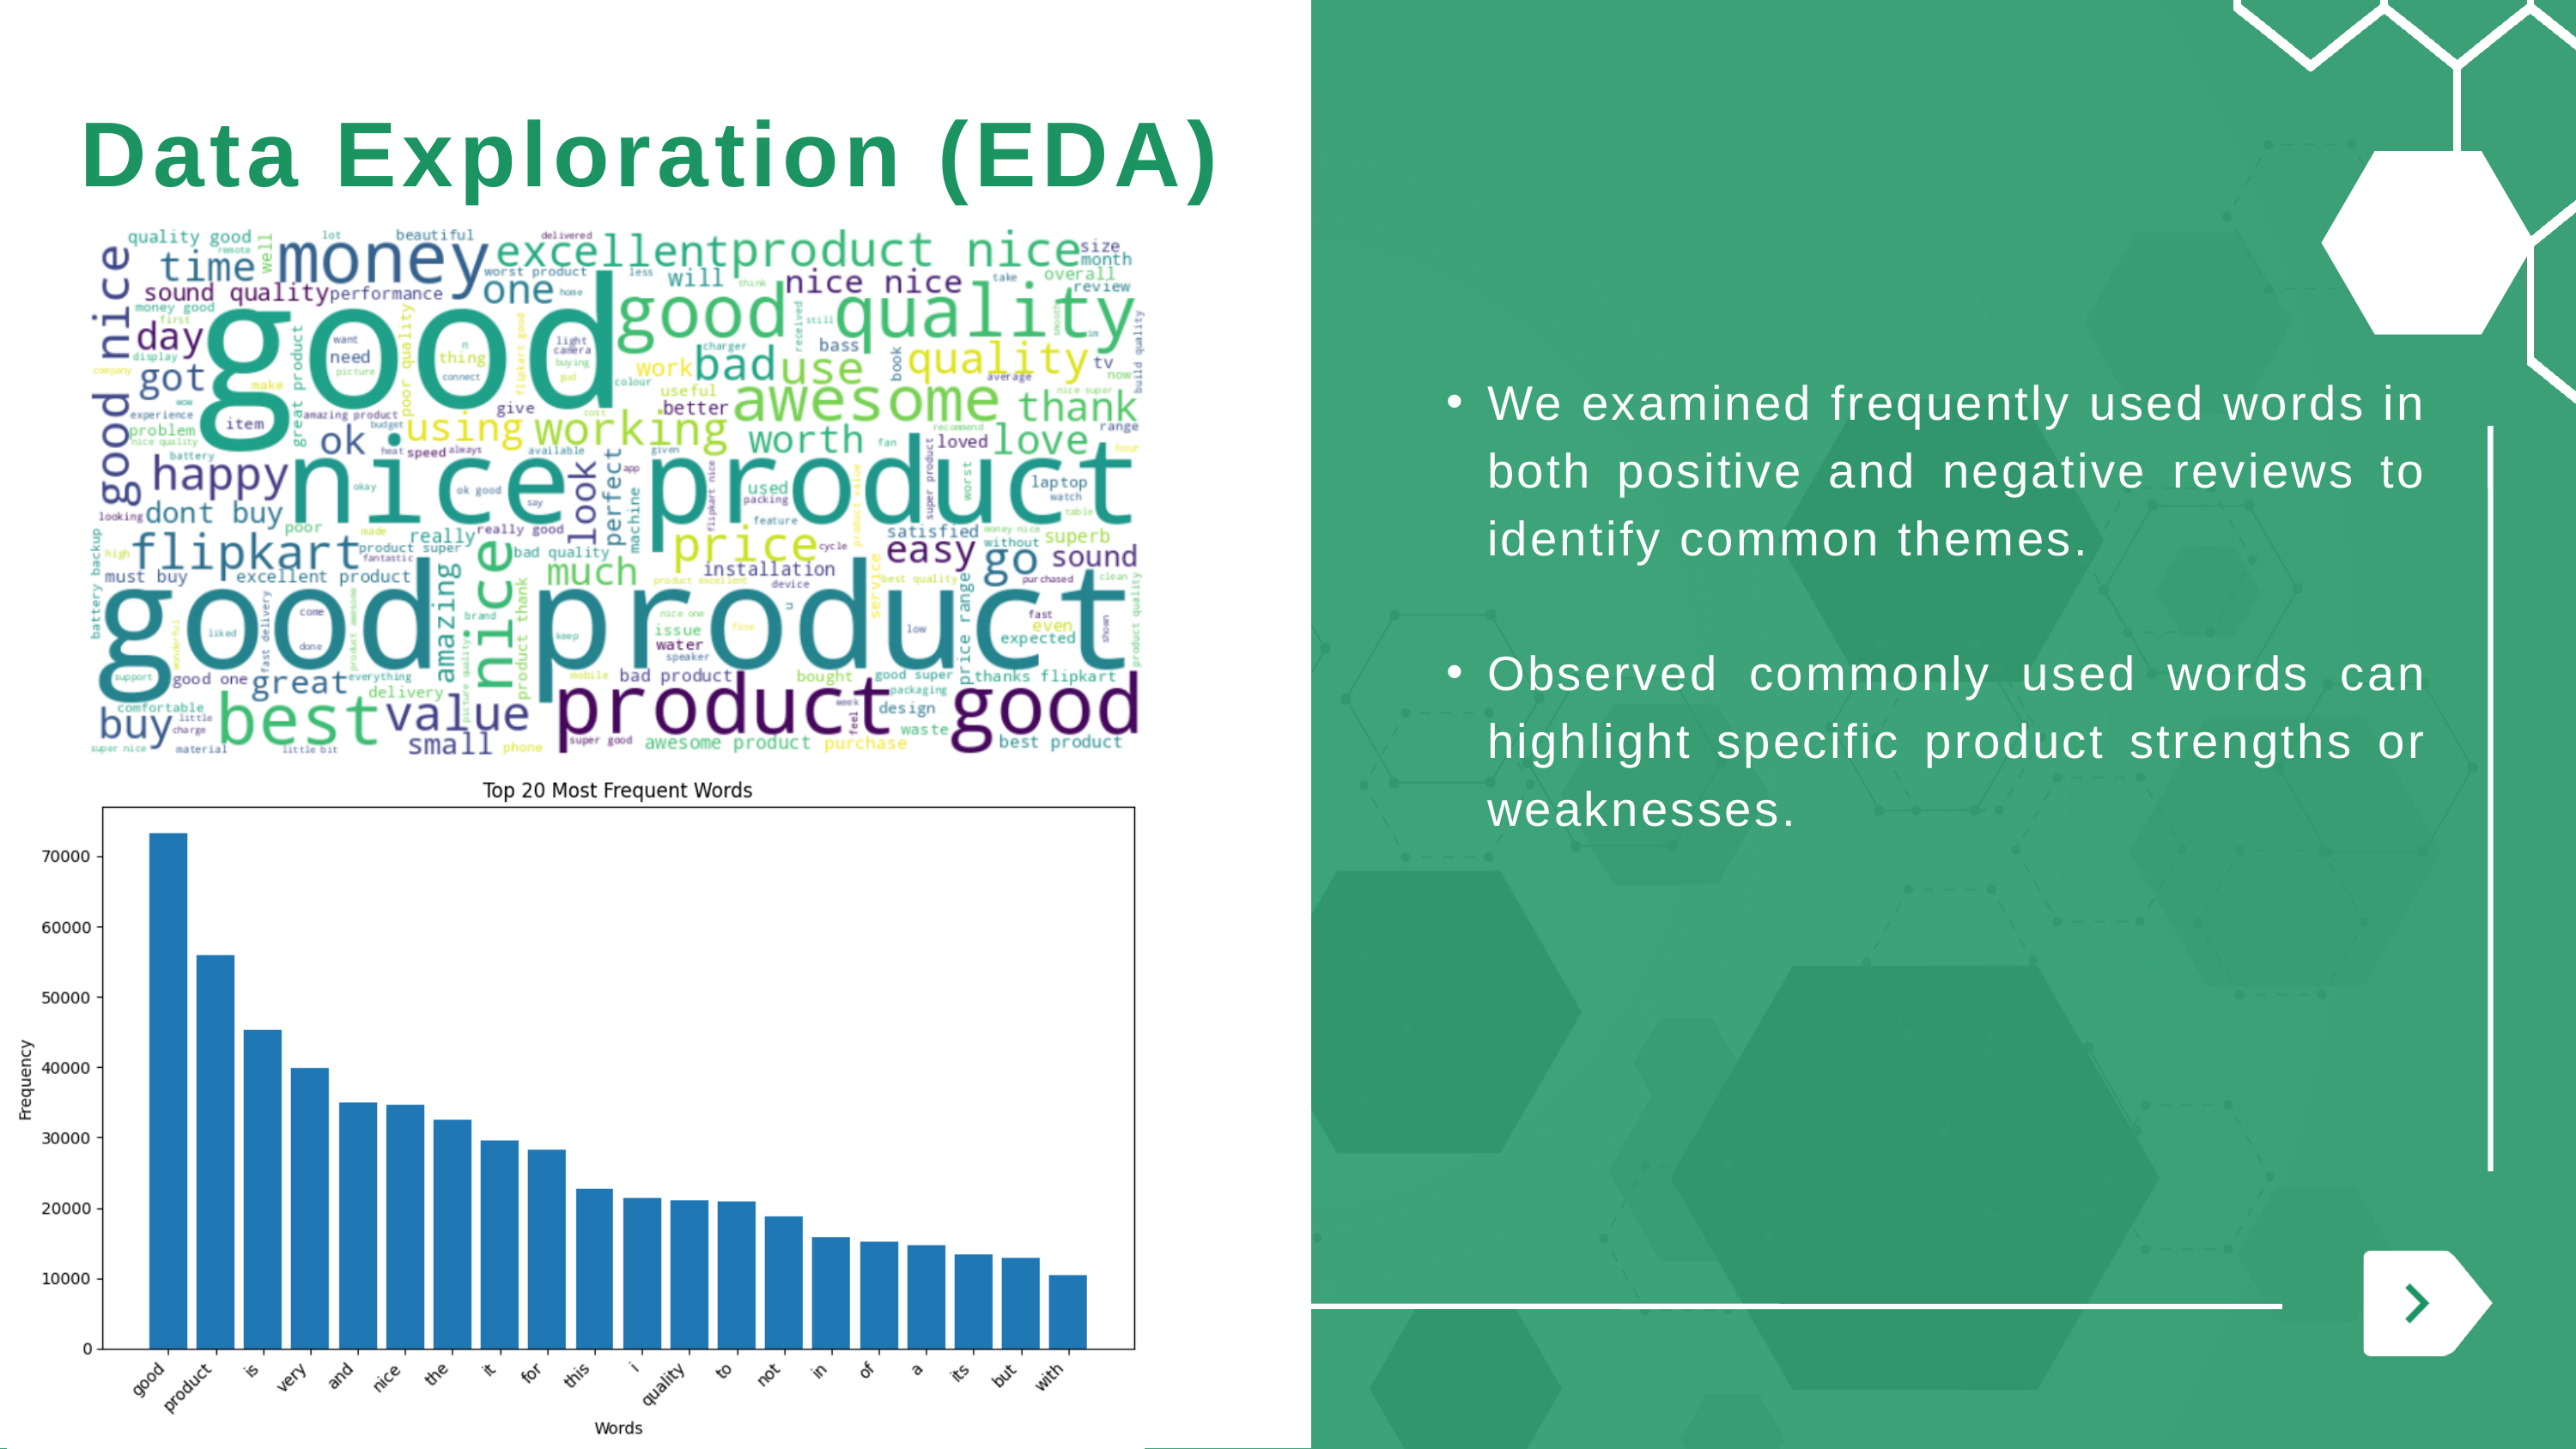

Data Exploration (EDA)

We examined frequently used words in both positive and negative reviews to identify common themes.

Observed commonly used words can highlight specific product strengths or weaknesses.